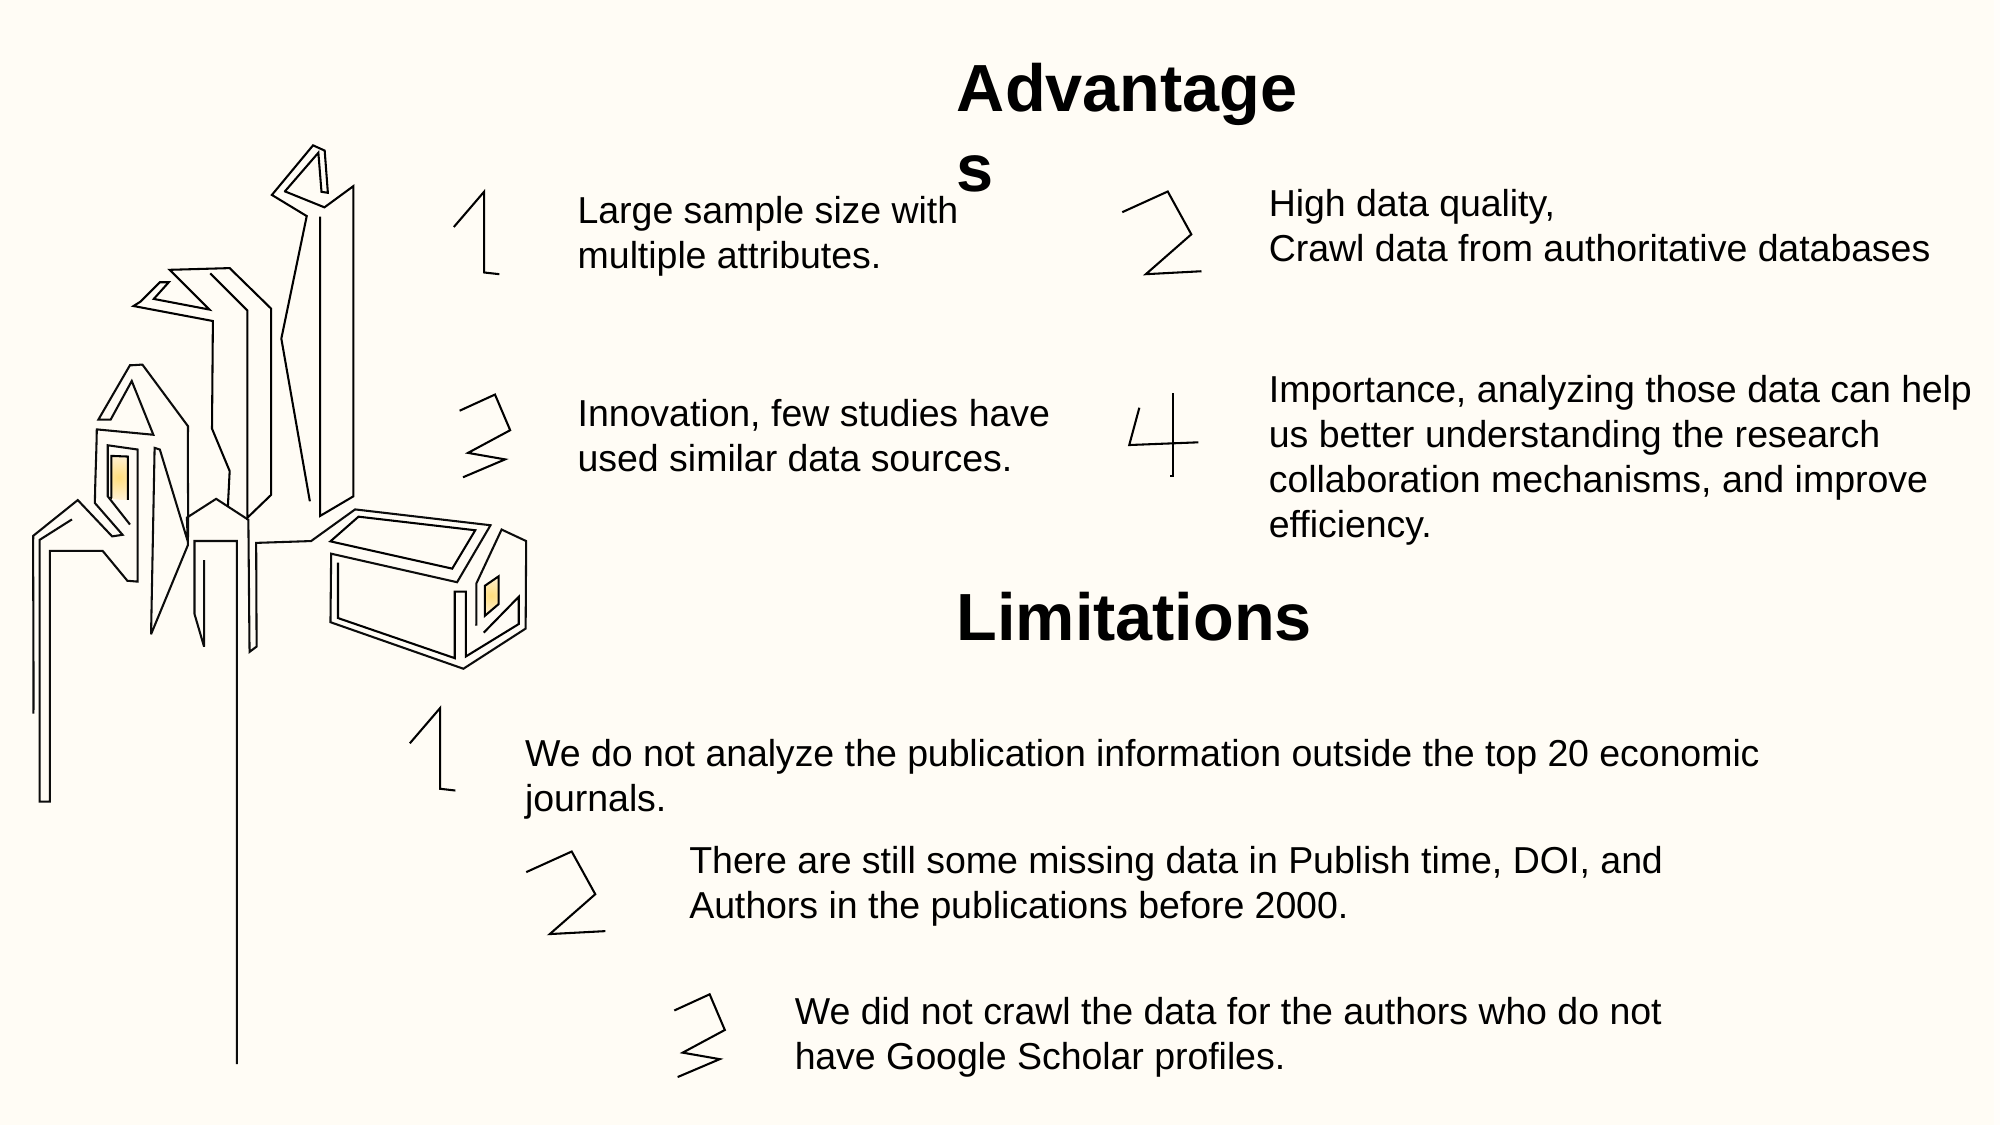

Advantages

High data quality,
Crawl data from authoritative databases
Large sample size with
multiple attributes.

Importance, analyzing those data can help us better understanding the research collaboration mechanisms, and improve efficiency.
Innovation, few studies have used similar data sources.

Limitations

We do not analyze the publication information outside the top 20 economic journals.
There are still some missing data in Publish time, DOI, and Authors in the publications before 2000.

We did not crawl the data for the authors who do not have Google Scholar profiles.